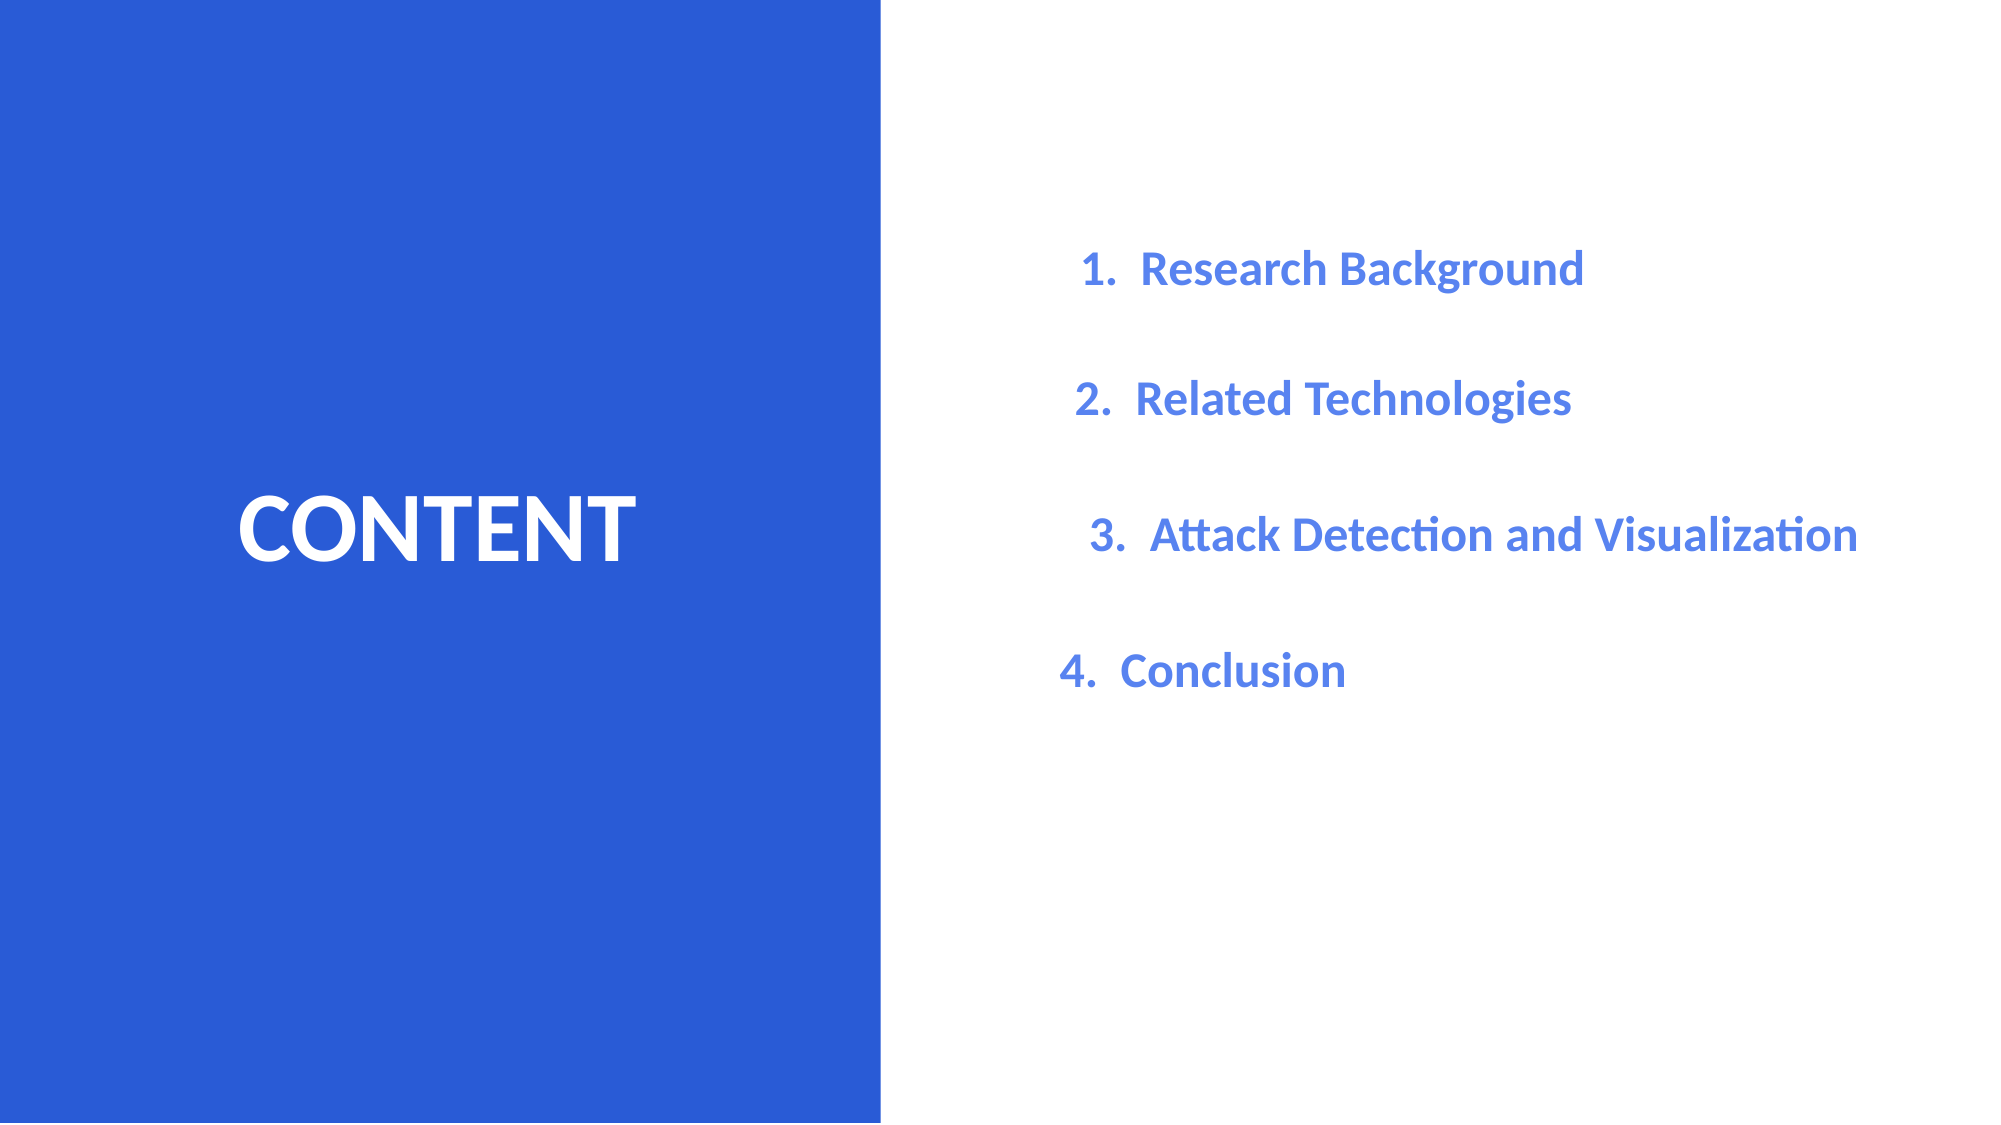

1.  Research Background
2.  Related Technologies
CONTENT
3.  Attack Detection and Visualization
4.  Conclusion